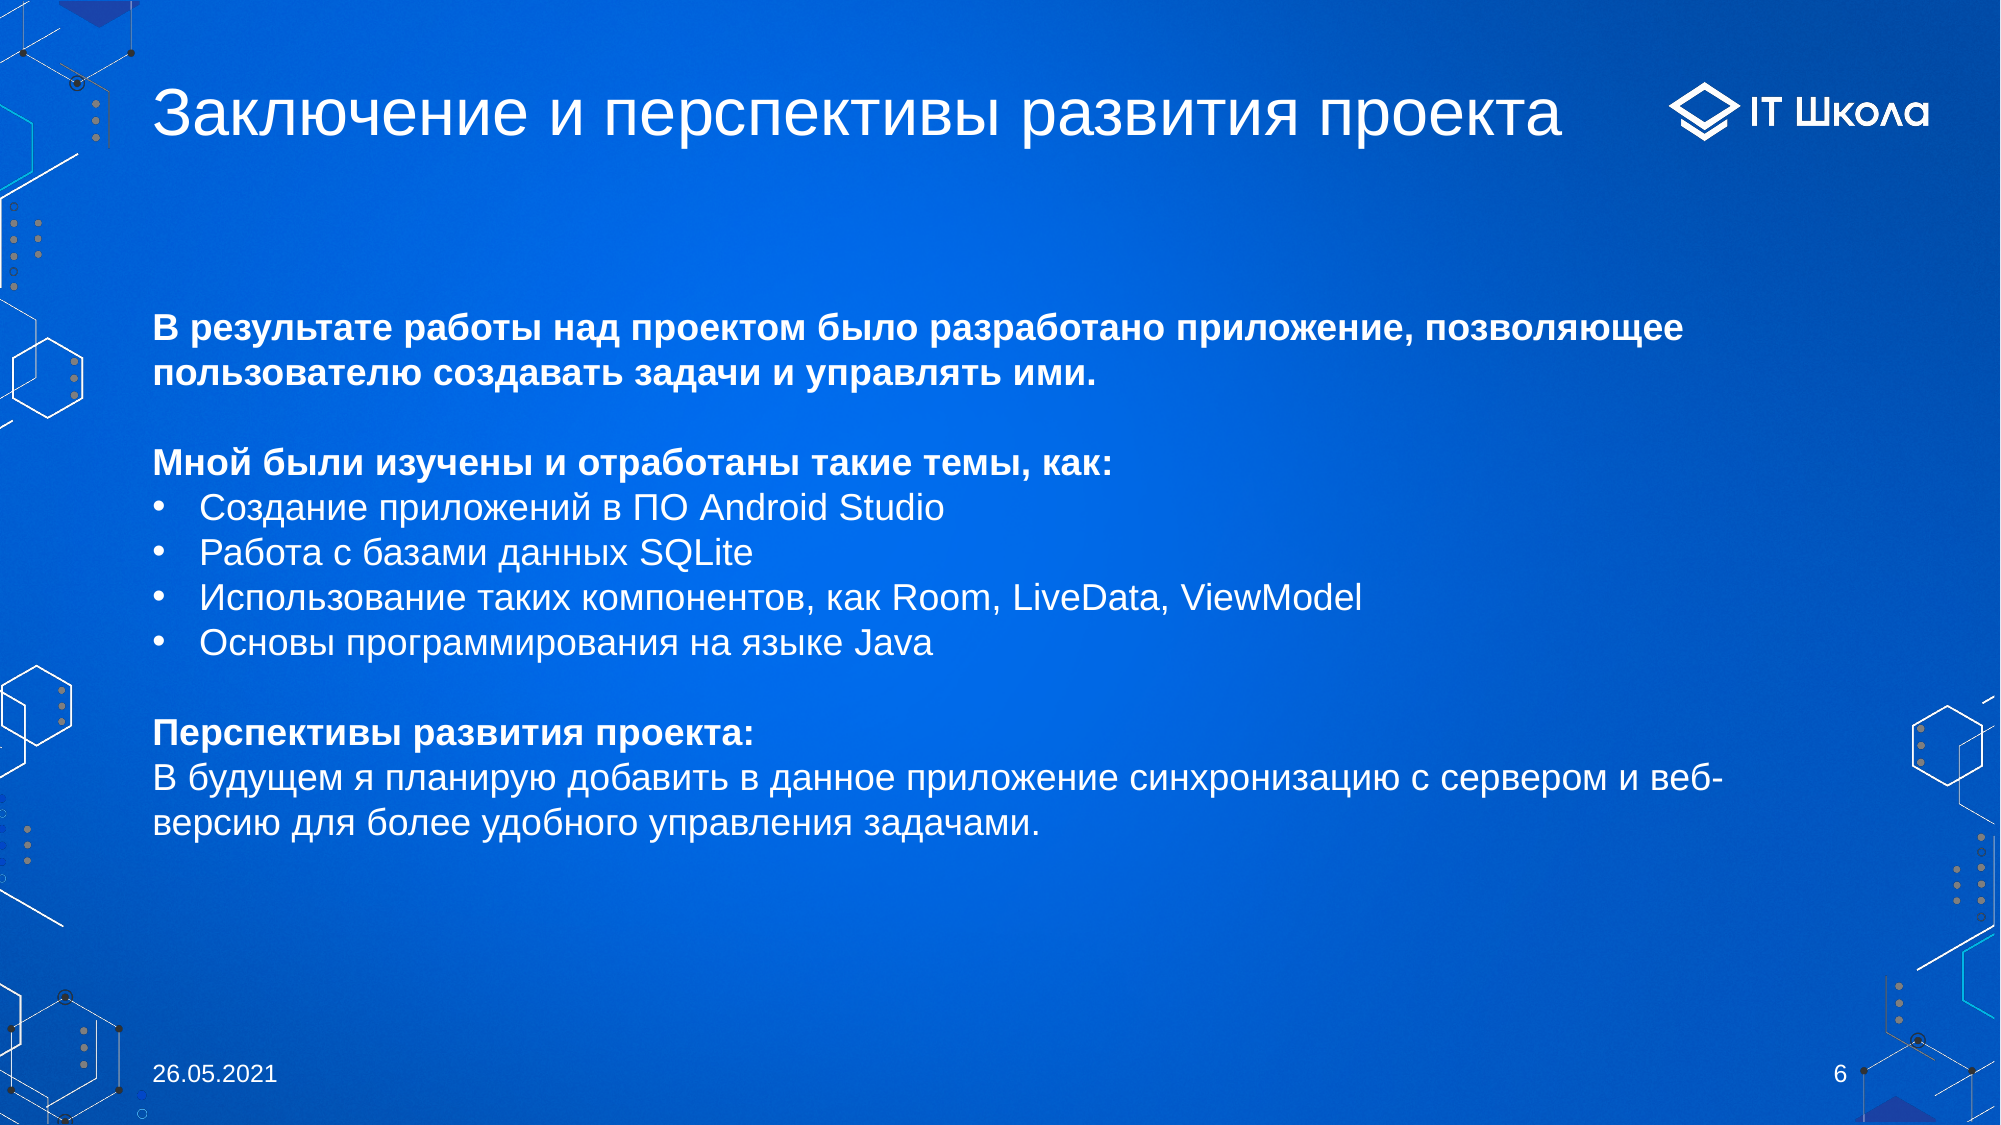

# Заключение и перспективы развития проекта
В результате работы над проектом было разработано приложение, позволяющее пользователю создавать задачи и управлять ими.

Мной были изучены и отработаны такие темы, как:
Создание приложений в ПО Android Studio
Работа с базами данных SQLite
Использование таких компонентов, как Room, LiveData, ViewModel
Основы программирования на языке Java

Перспективы развития проекта:
В будущем я планирую добавить в данное приложение синхронизацию с сервером и веб-версию для более удобного управления задачами.

26.05.2021
6